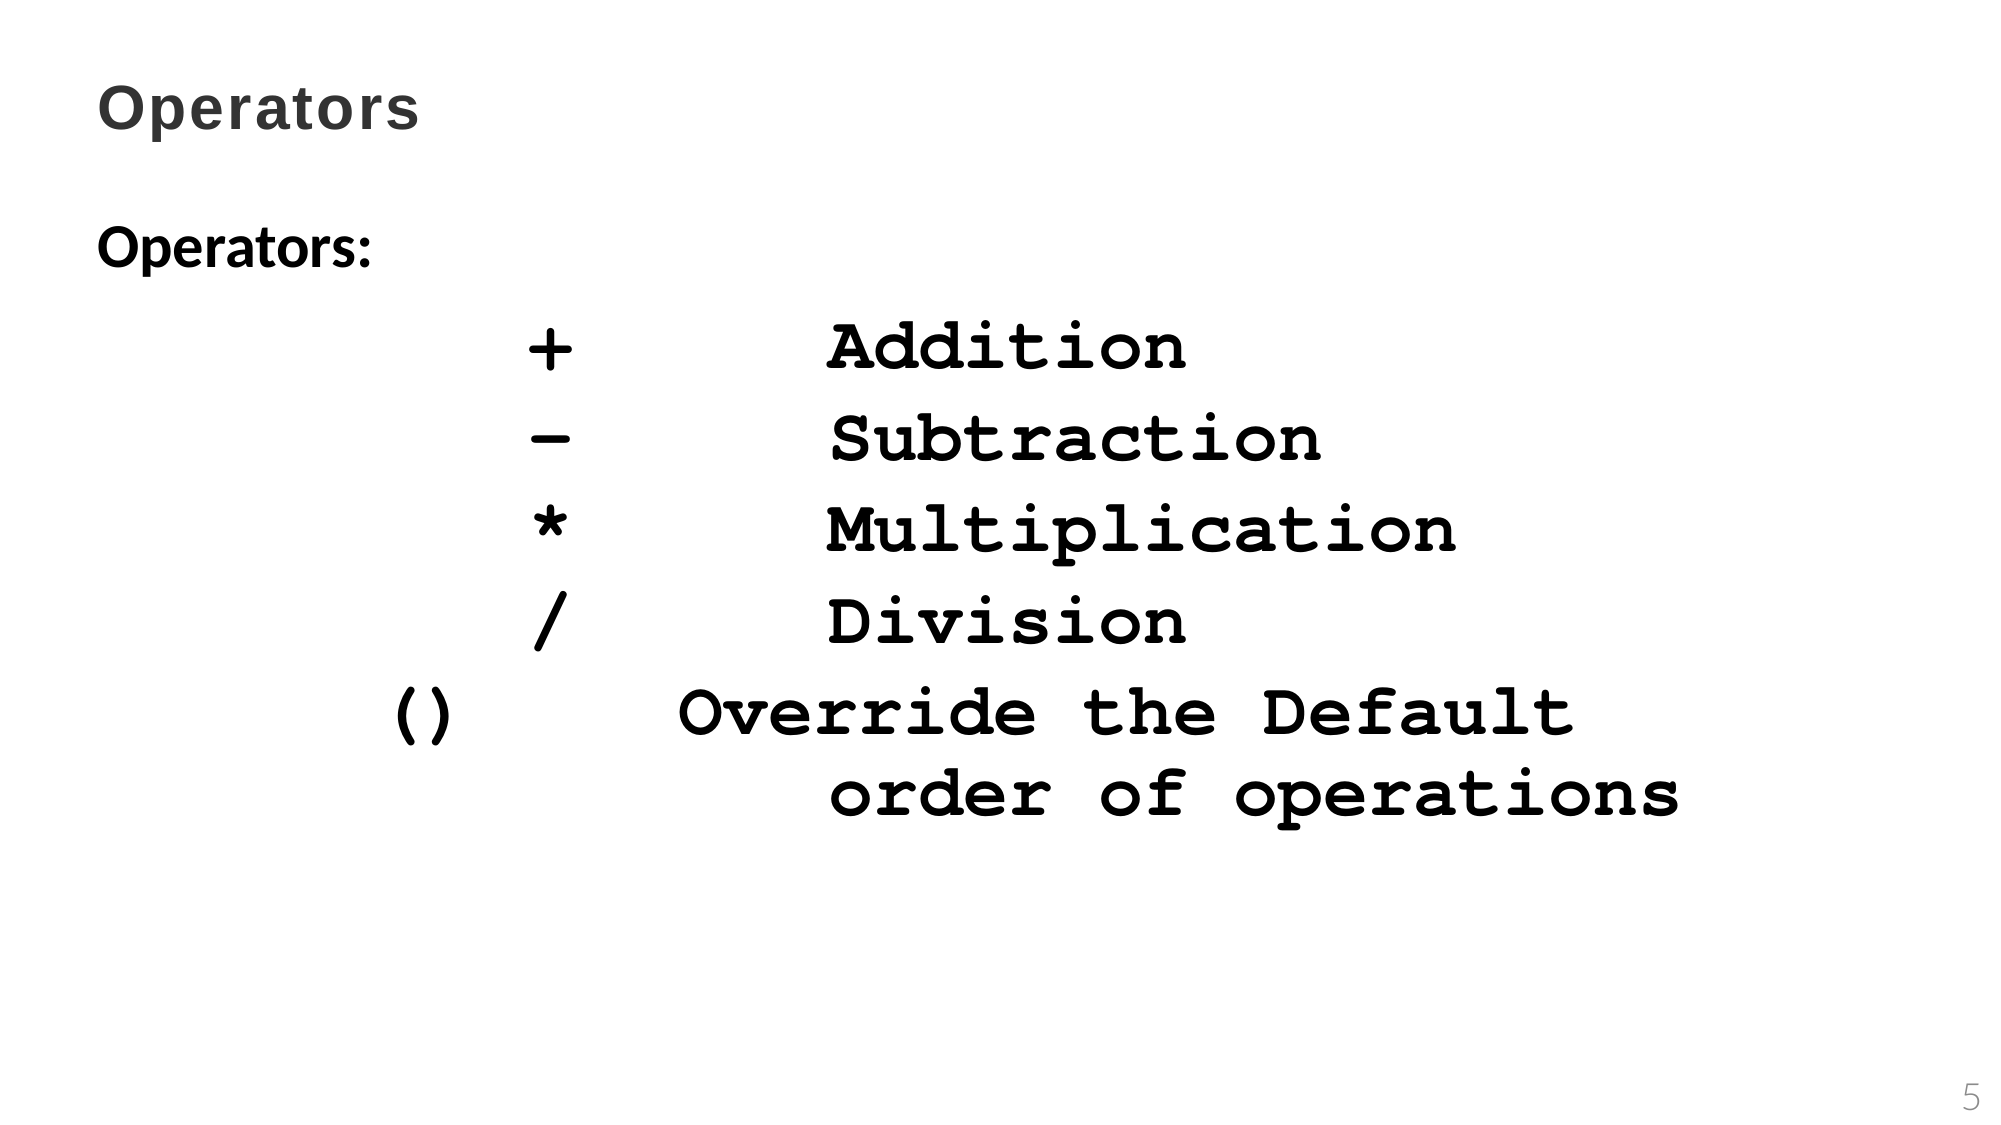

# Operators

Operators:
	+		Addition
	-		Subtraction
	*		Multiplication
	/		Division
()		Override the Default
			order of operations

5